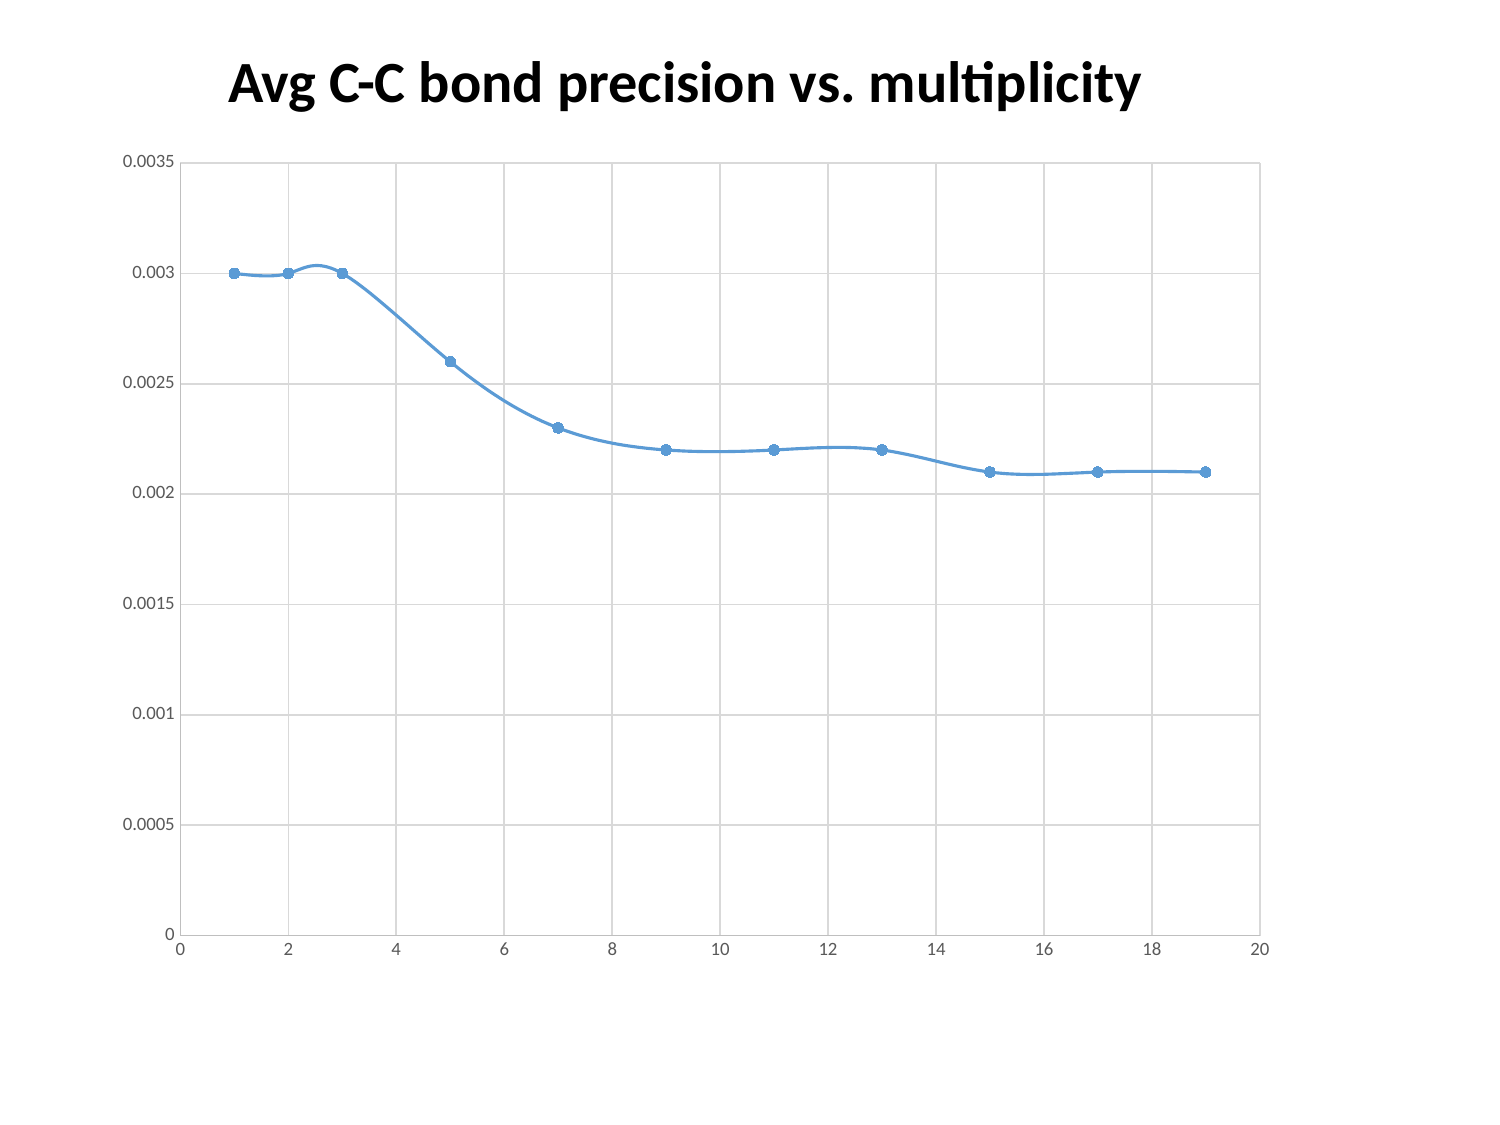

Avg C-C bond precision vs. multiplicity

### Chart

| Category |  |
|---|---|